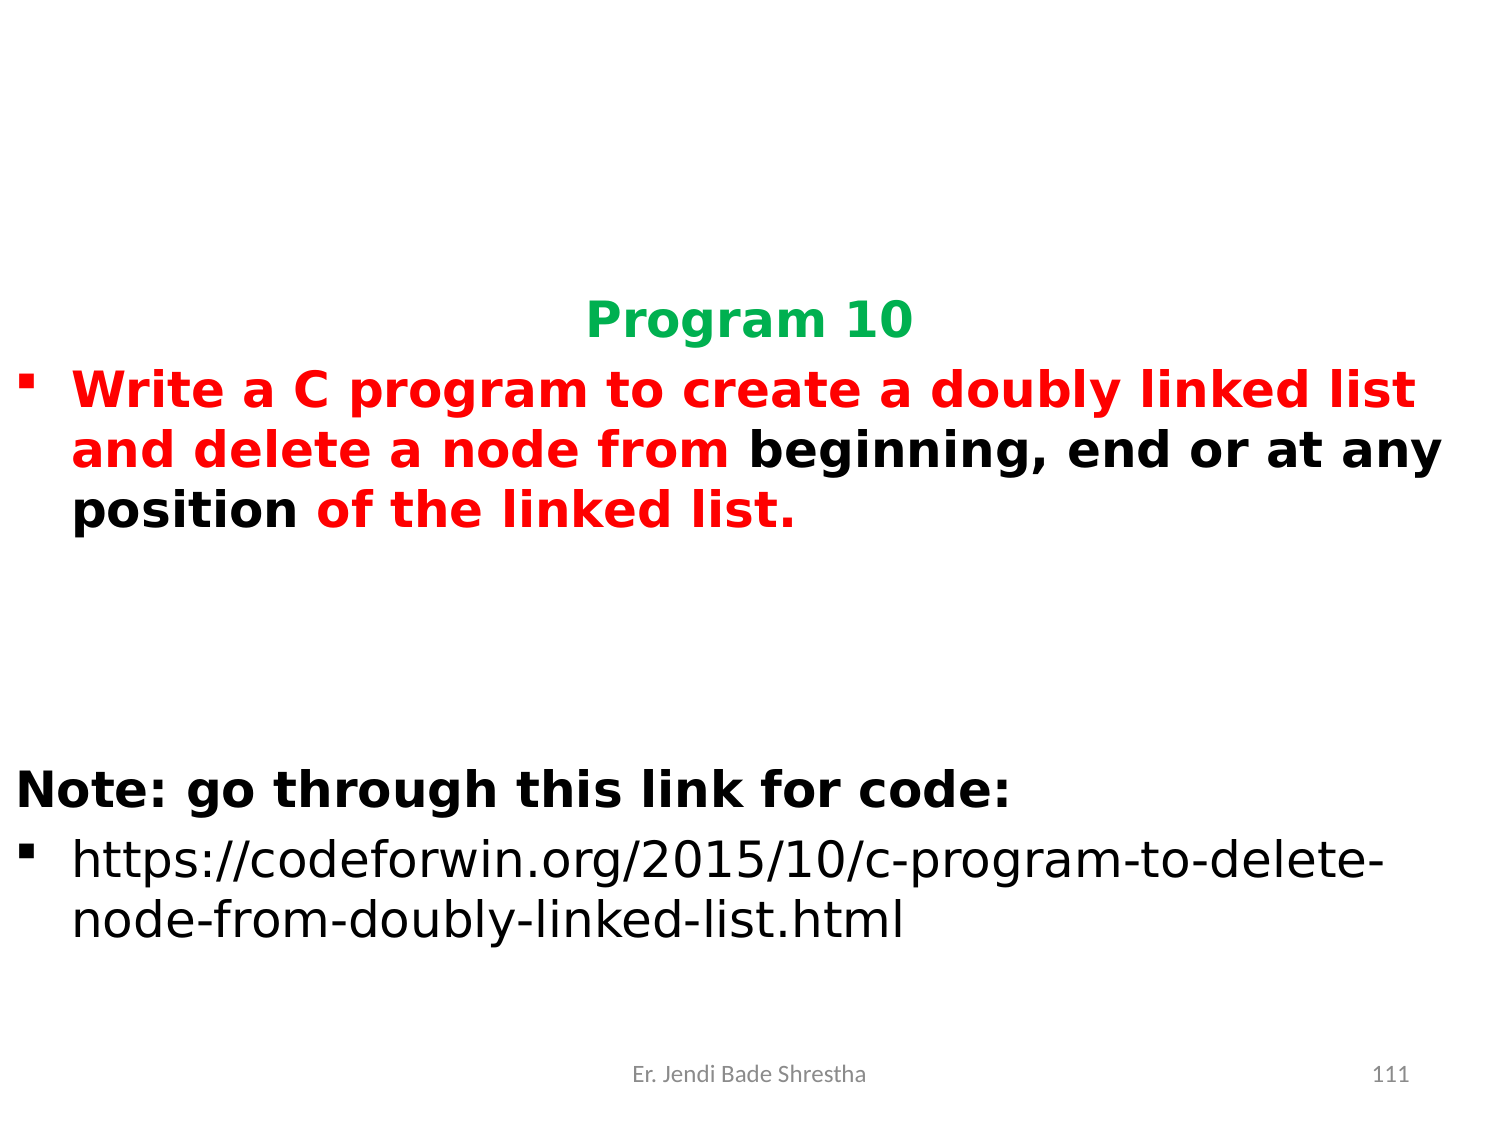

Program 10
Write a C program to create a doubly linked list and delete a node from beginning, end or at any position of the linked list.

Note: go through this link for code:
https://codeforwin.org/2015/10/c-program-to-delete-node-from-doubly-linked-list.html
Er. Jendi Bade Shrestha
111